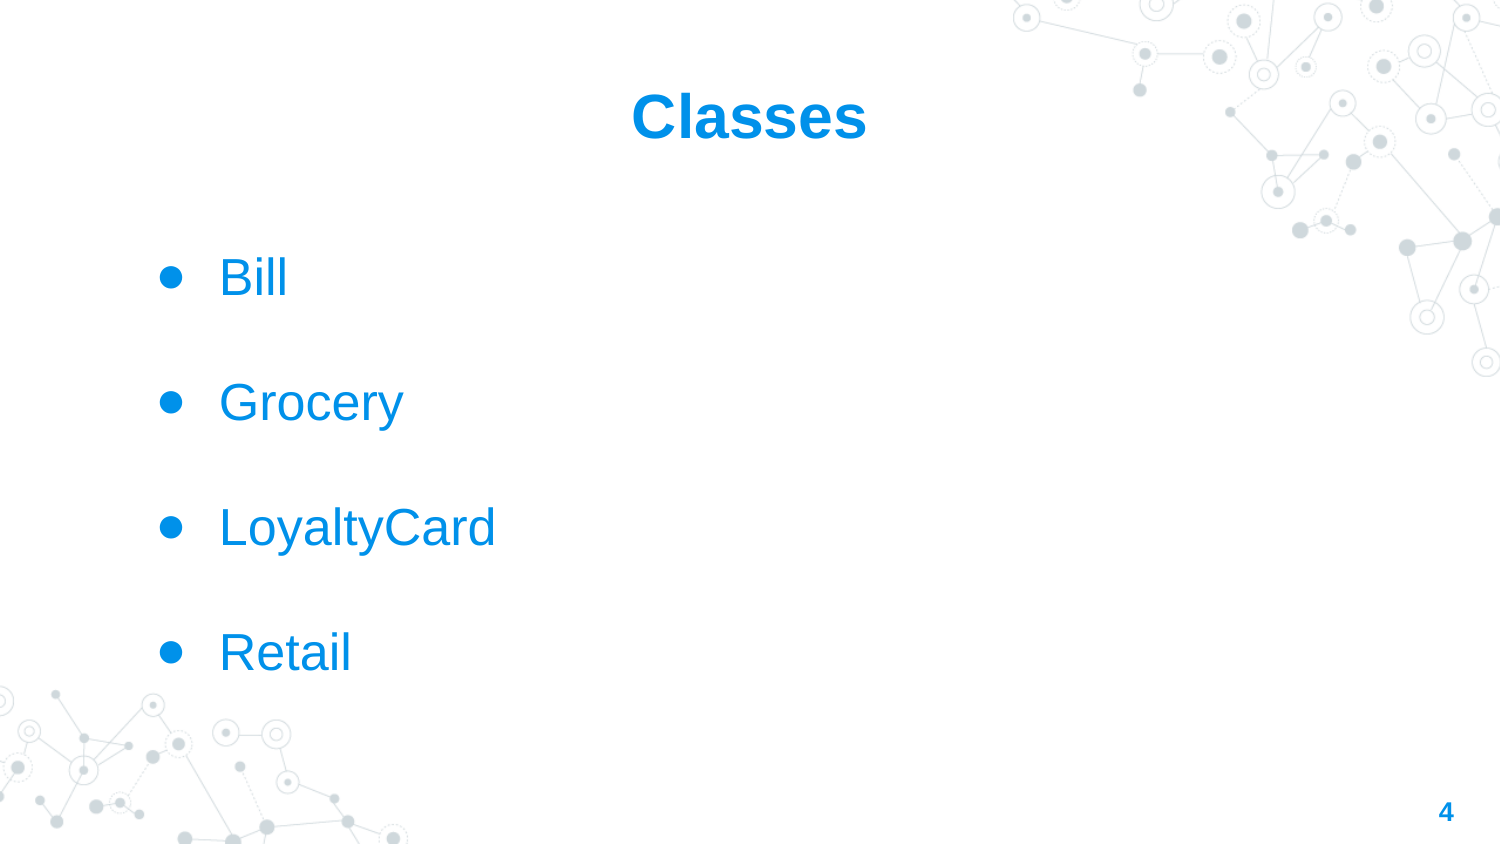

# Classes
Bill
Grocery
LoyaltyCard
Retail

4